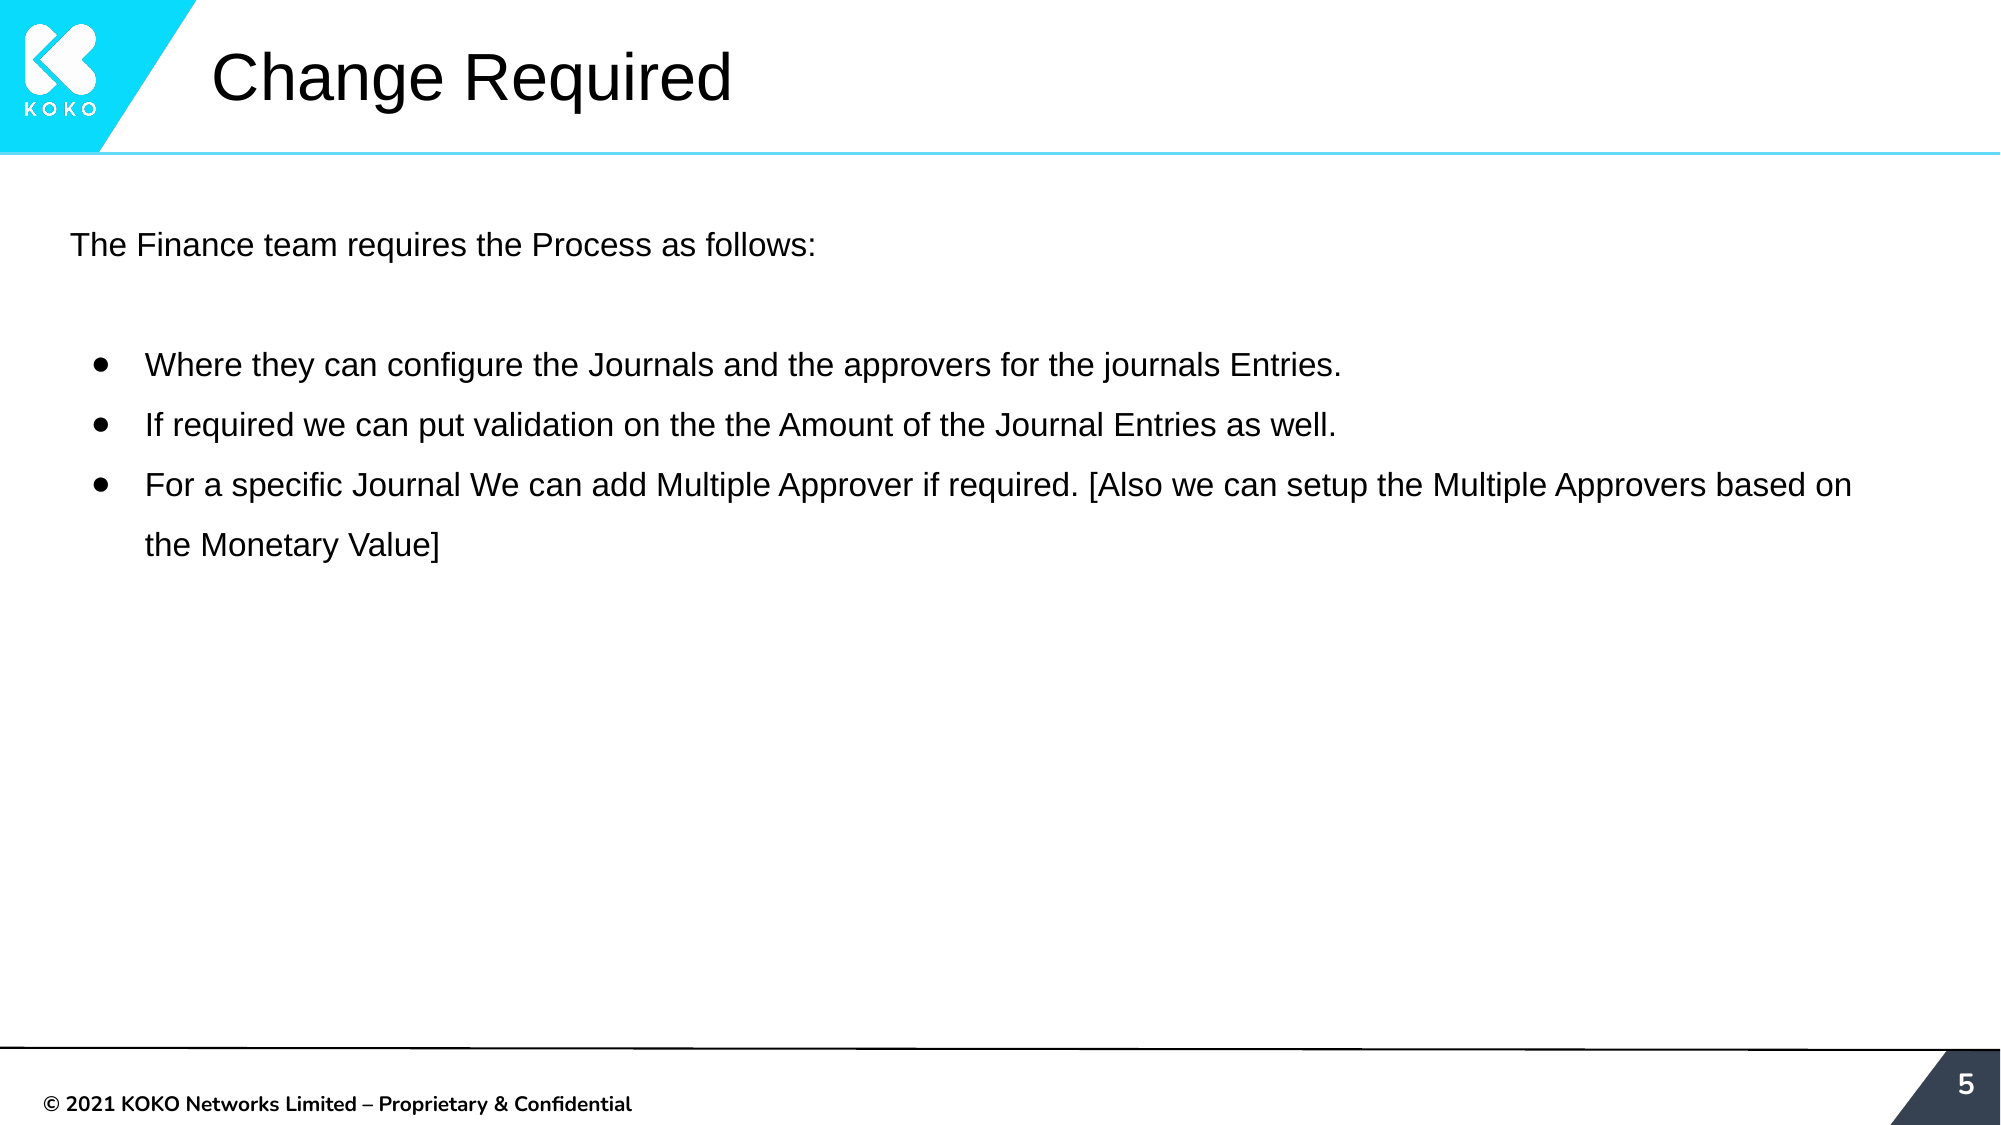

# Change Required
The Finance team requires the Process as follows:

Where they can configure the Journals and the approvers for the journals Entries.
If required we can put validation on the the Amount of the Journal Entries as well.
For a specific Journal We can add Multiple Approver if required. [Also we can setup the Multiple Approvers based on the Monetary Value]

5